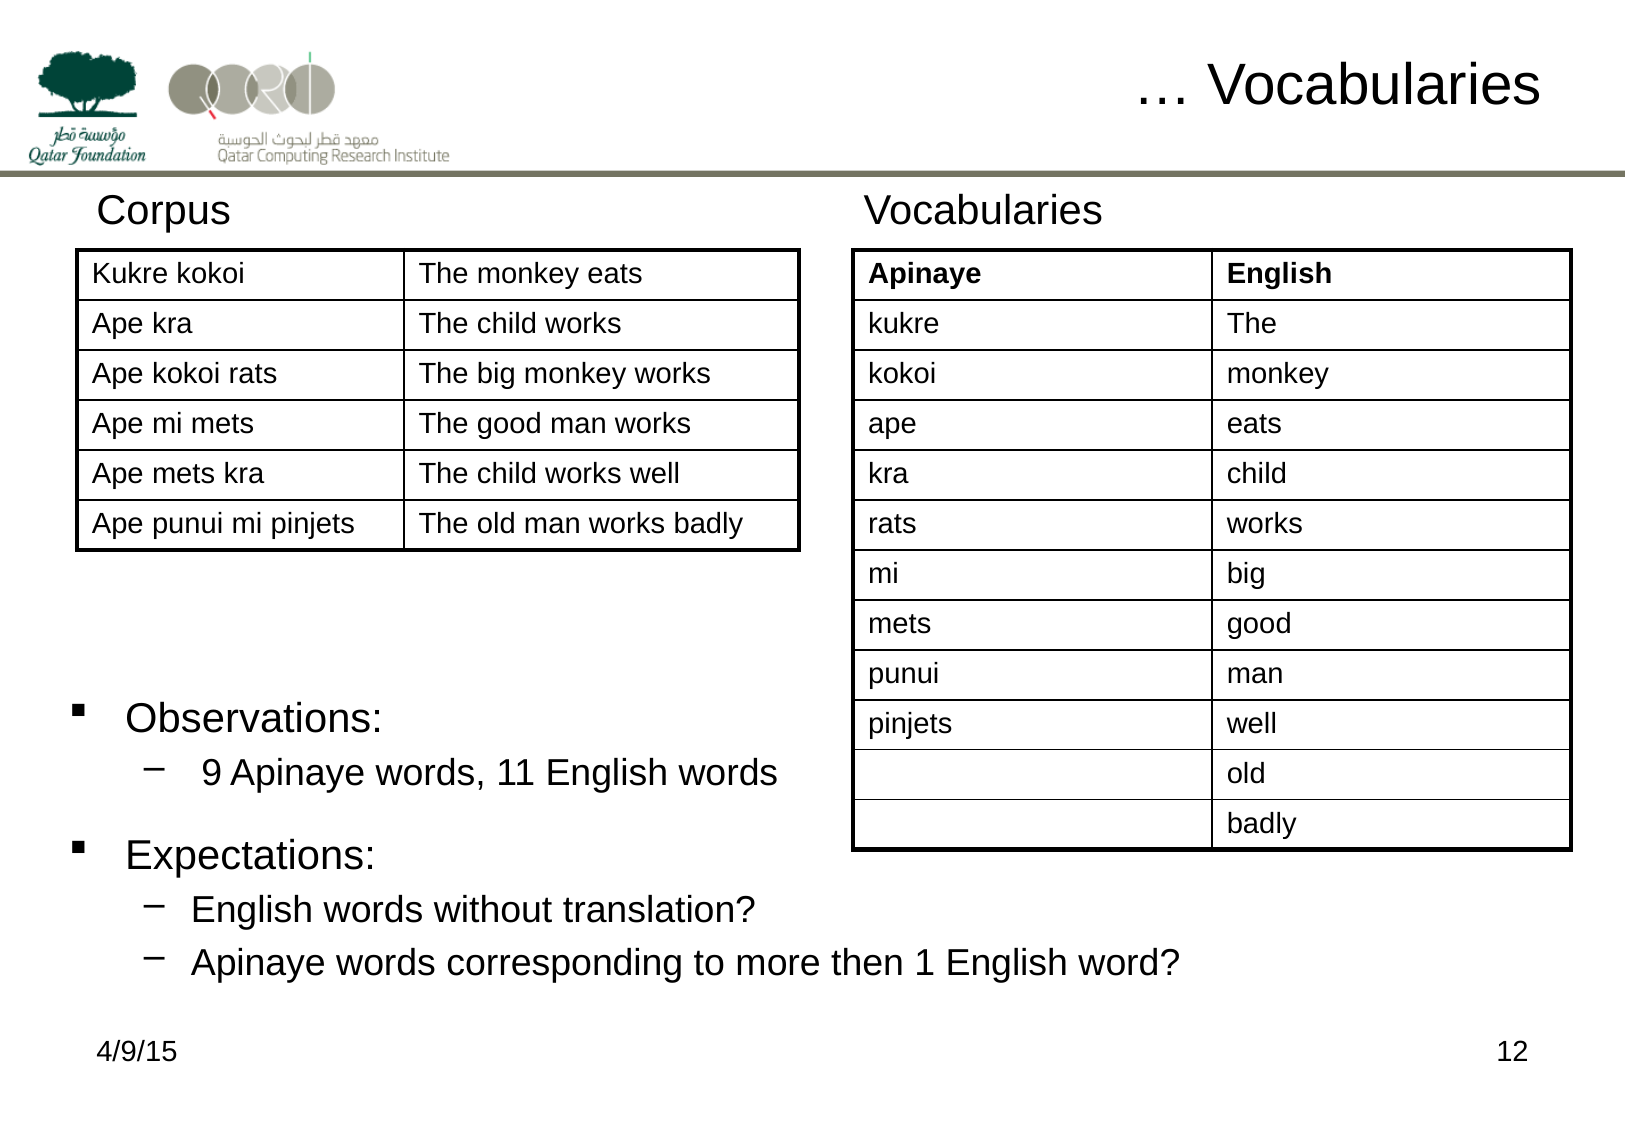

# … Vocabularies
Corpus                                                       Vocabularies
| Kukre kokoi | The monkey eats |
| --- | --- |
| Ape kra | The child works |
| Ape kokoi rats | The big monkey works |
| Ape mi mets | The good man works |
| Ape mets kra | The child works well |
| Ape punui mi pinjets | The old man works badly |
| Apinaye | English |
| --- | --- |
| kukre | The |
| kokoi | monkey |
| ape | eats |
| kra | child |
| rats | works |
| mi | big |
| mets | good |
| punui | man |
| pinjets | well |
|  | old |
|  | badly |
Observations:
 9 Apinaye words, 11 English words

Expectations:
English words without translation?
Apinaye words corresponding to more then 1 English word?
4/9/15
12